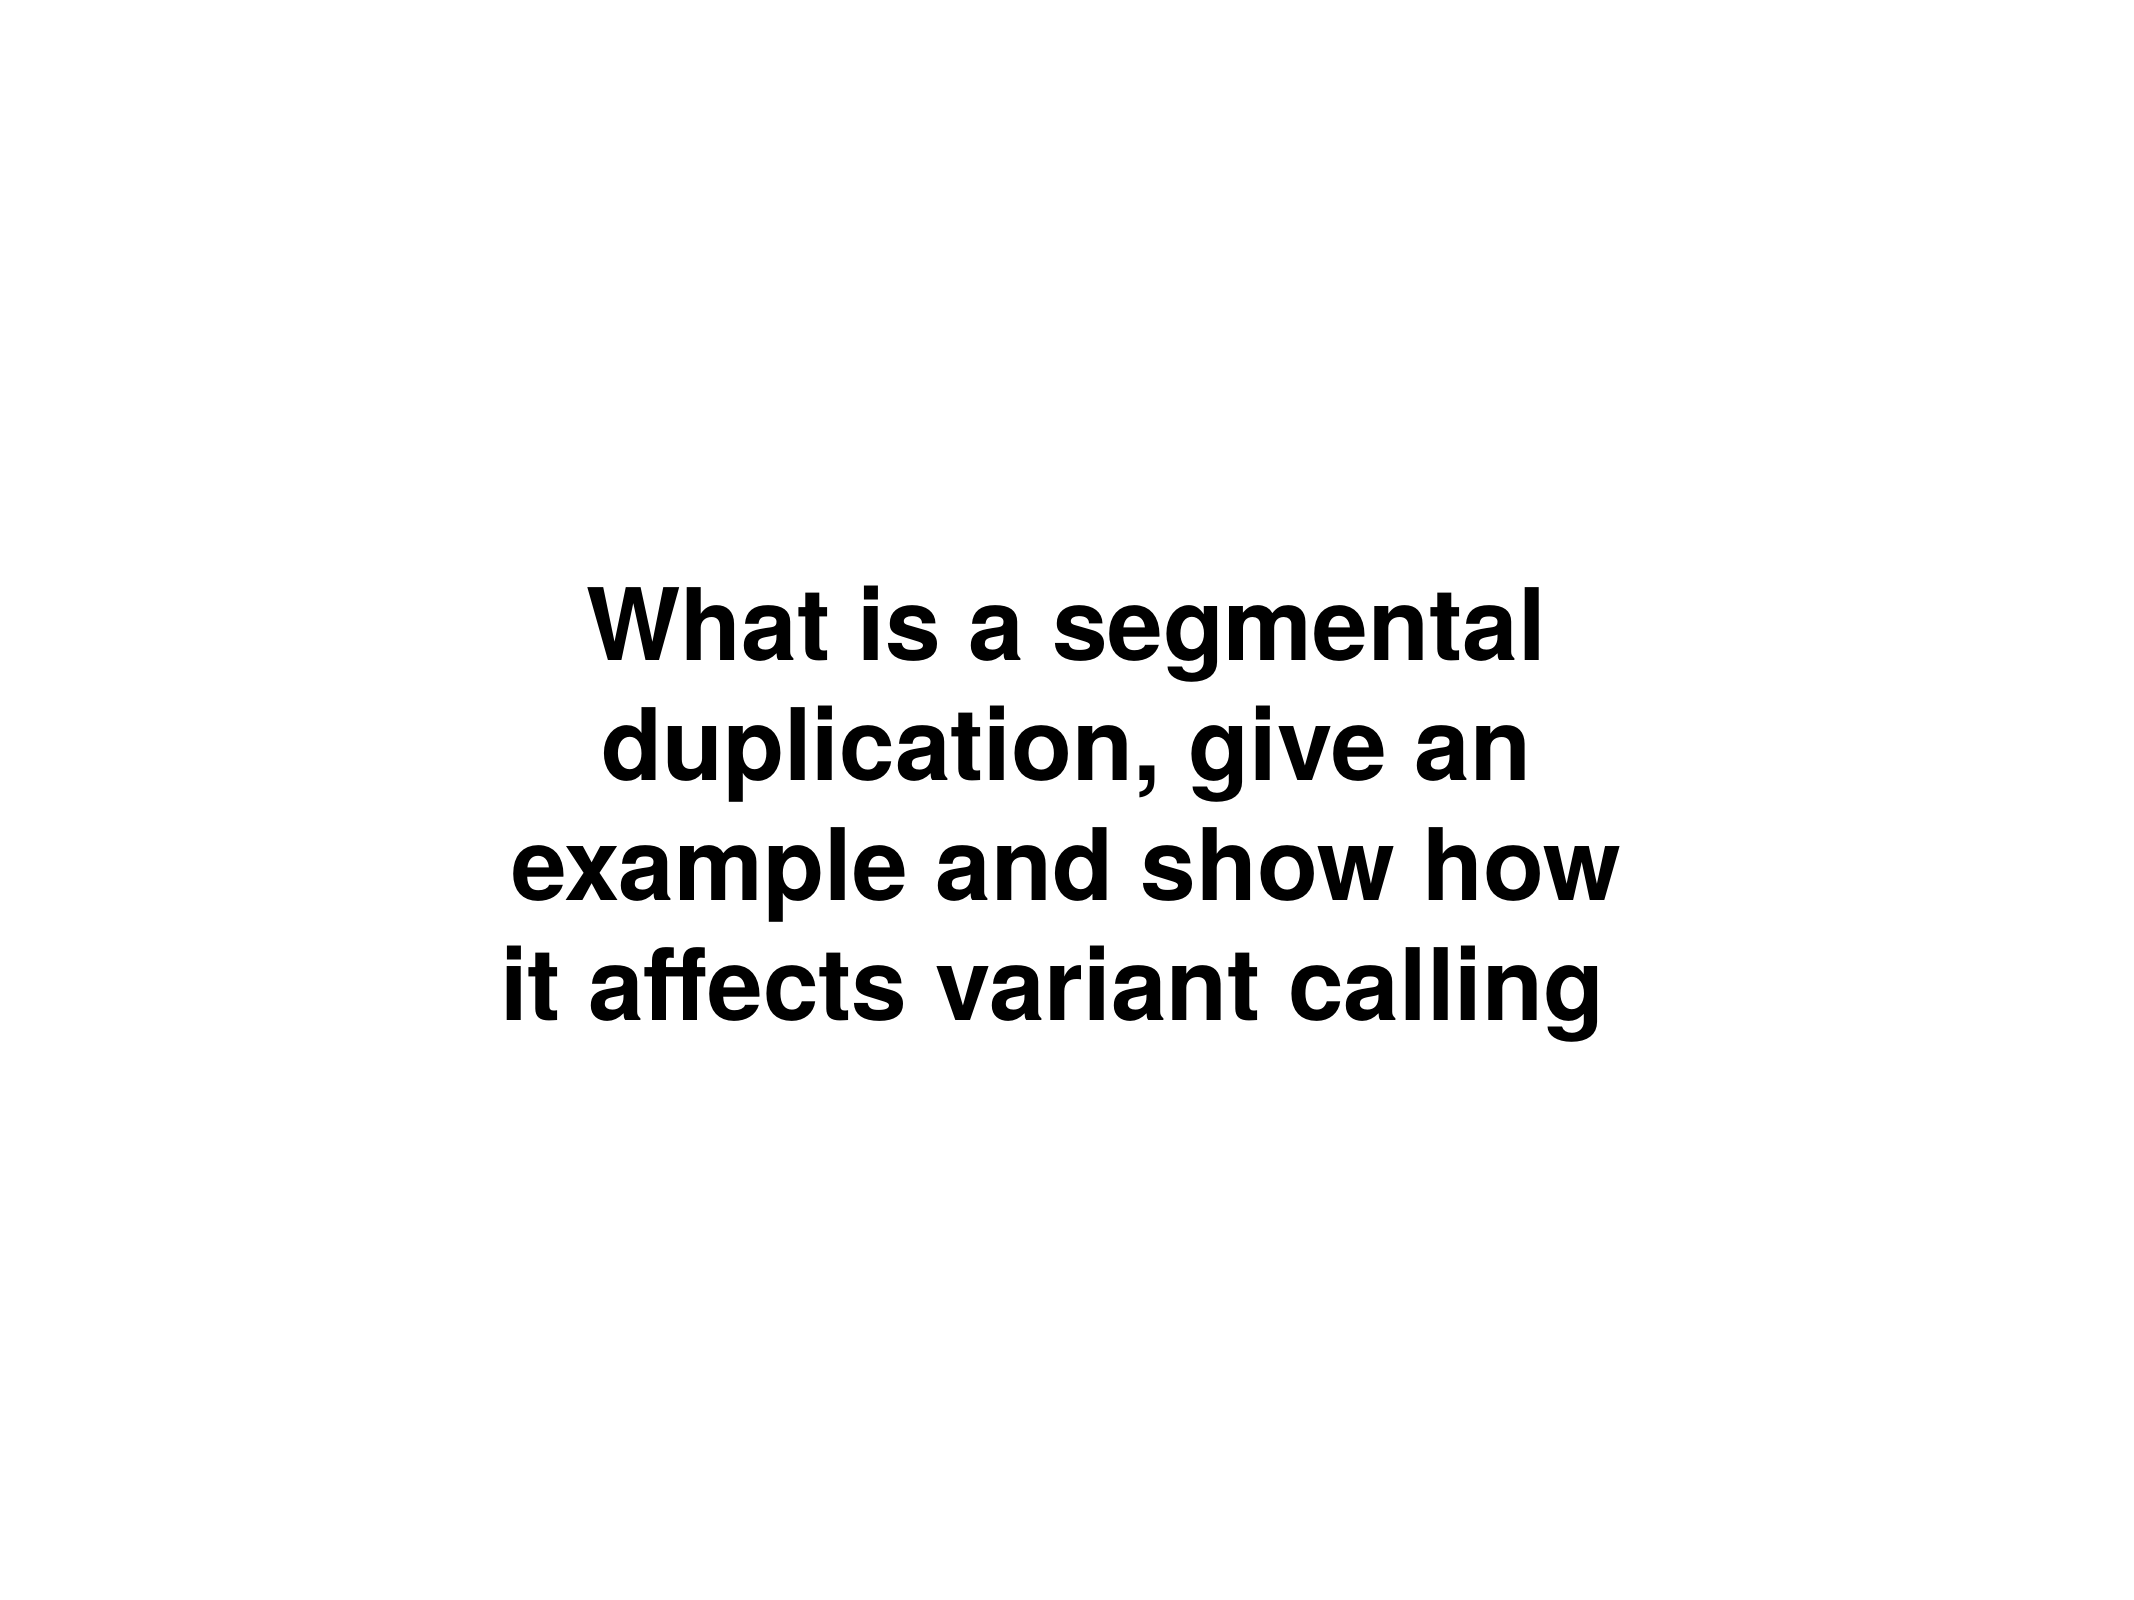

What is a segmental duplication, give an example and show how it affects variant calling